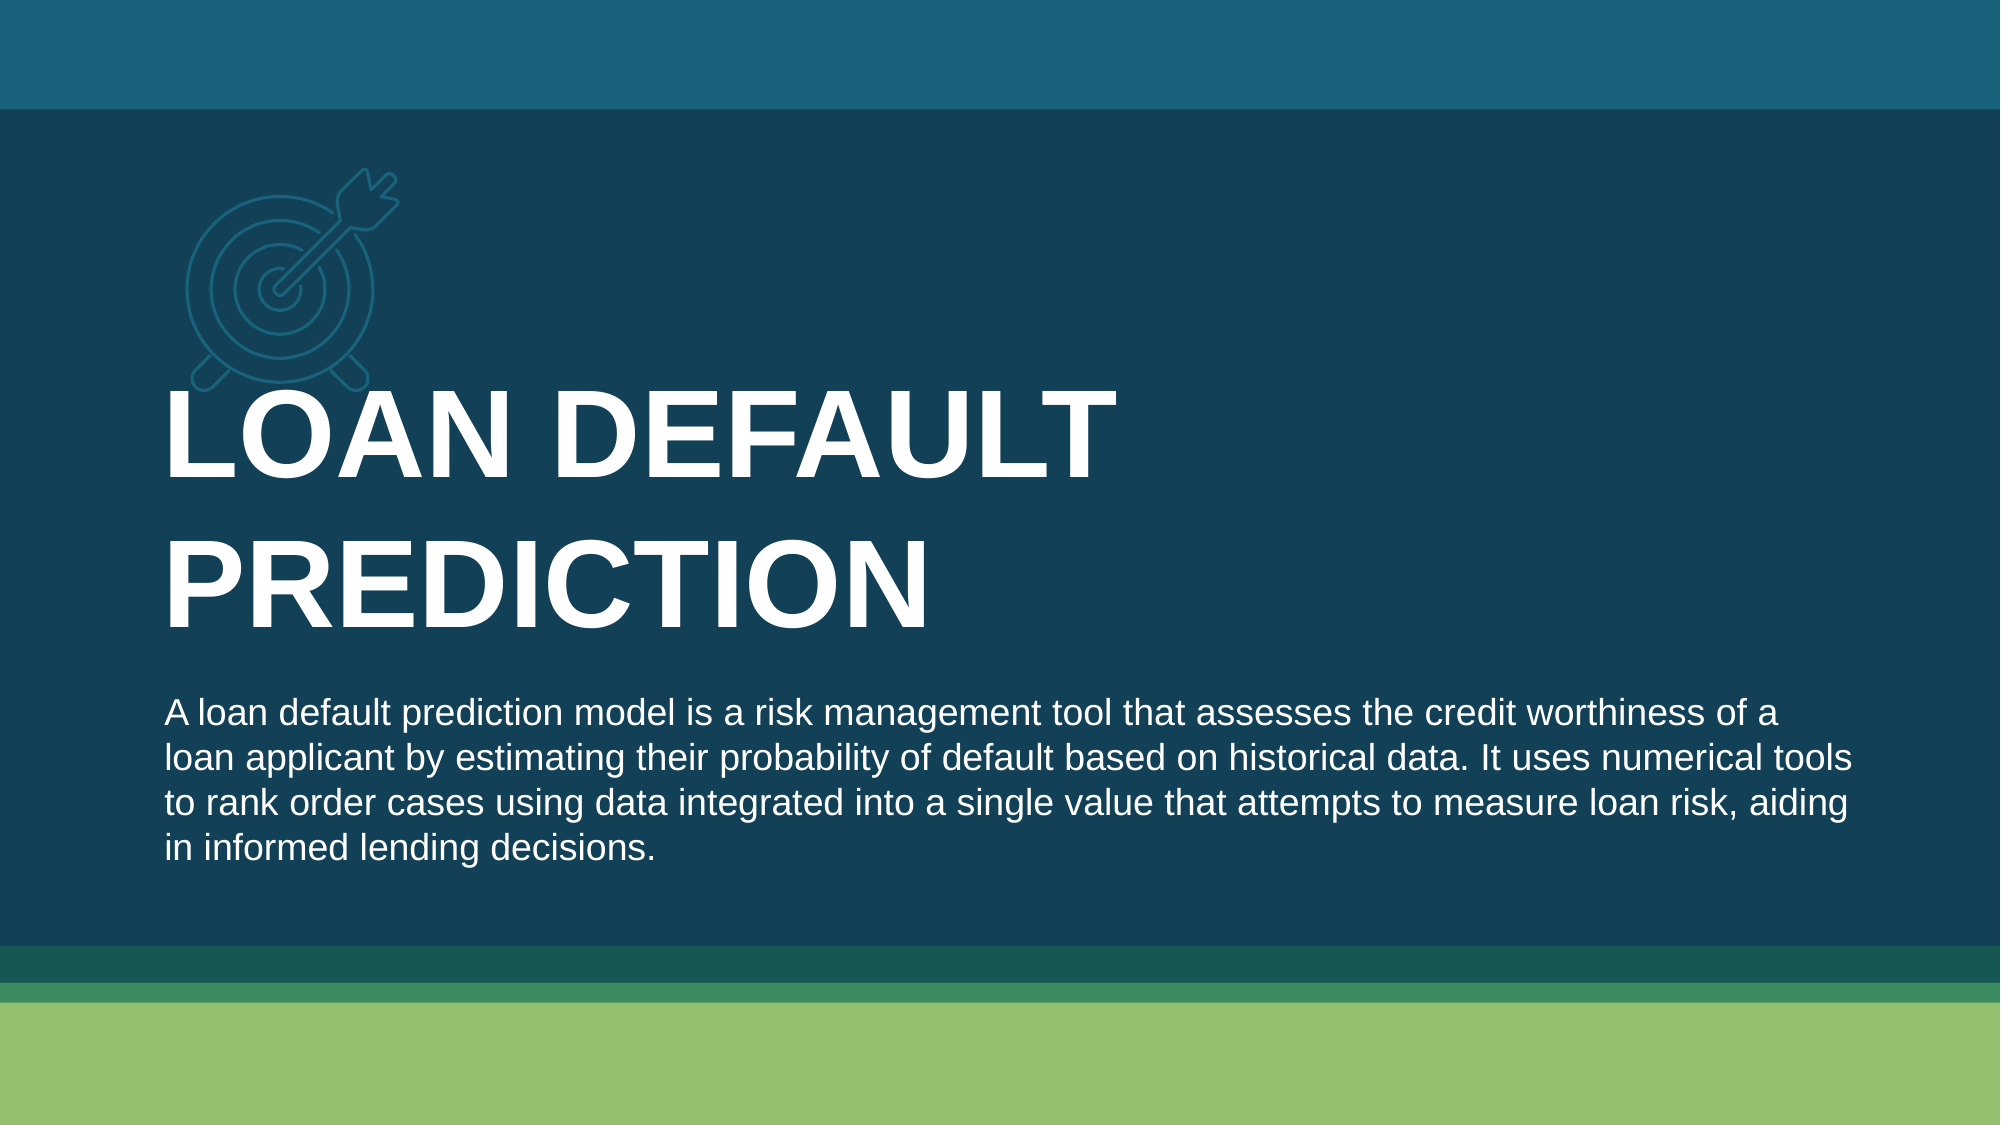

# LOAN DEFAULT PREDICTION
A loan default prediction model is a risk management tool that assesses the credit worthiness of a loan applicant by estimating their probability of default based on historical data. It uses numerical tools to rank order cases using data integrated into a single value that attempts to measure loan risk, aiding in informed lending decisions.